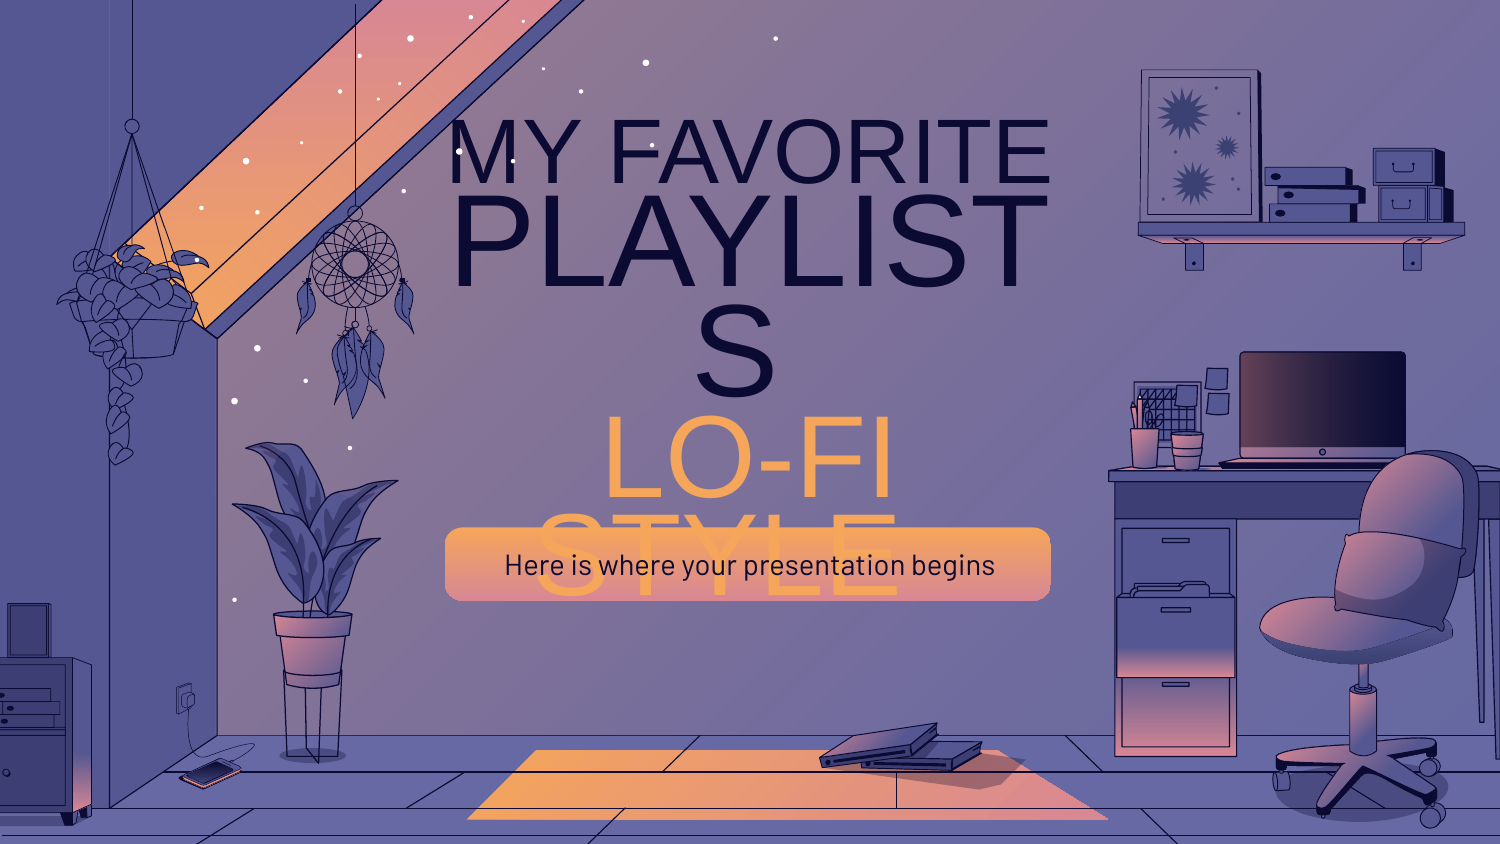

# MY FAVORITE PLAYLISTS
LO-FI STYLE

Here is where your presentation begins